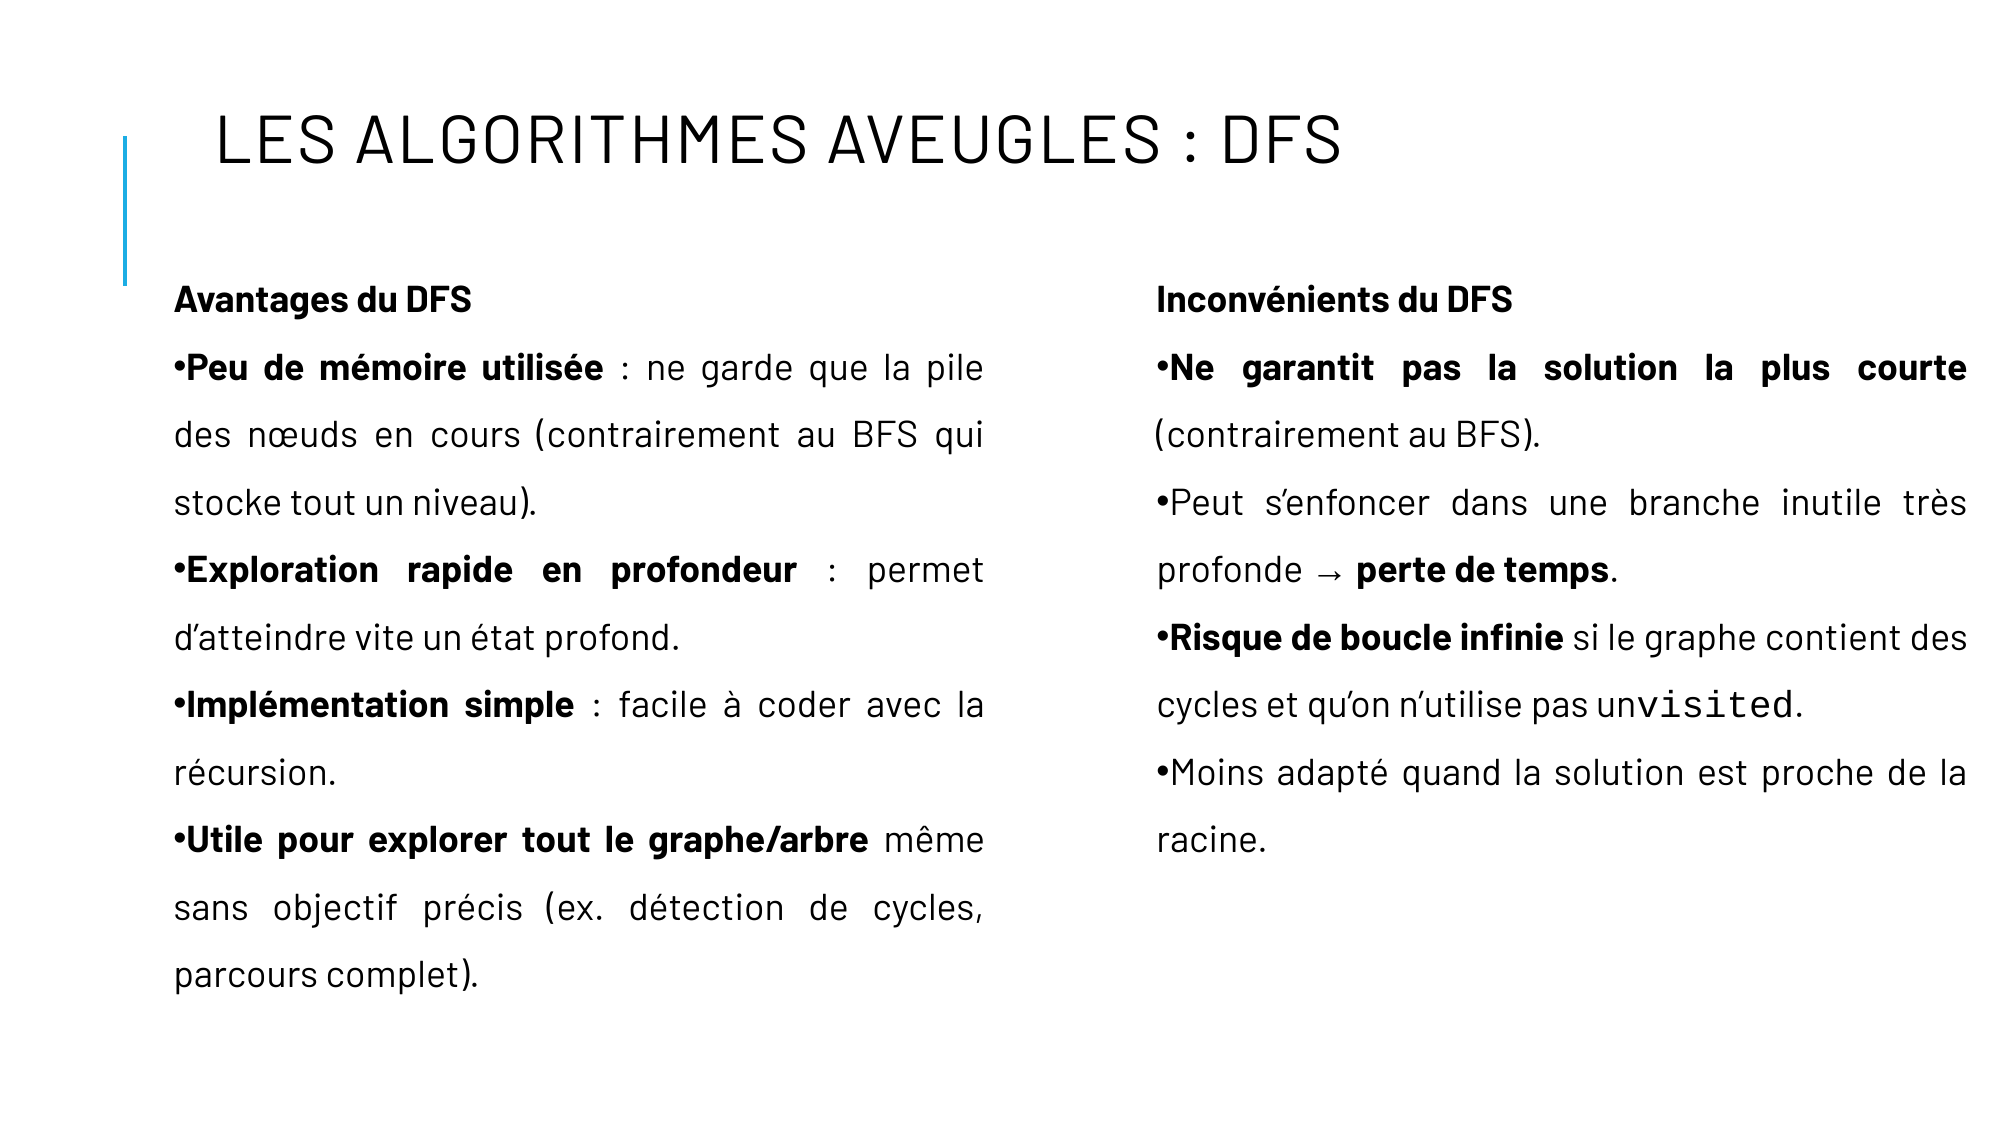

# les algorithmes Aveugles : DFS
Avantages du DFS
Peu de mémoire utilisée : ne garde que la pile des nœuds en cours (contrairement au BFS qui stocke tout un niveau).
Exploration rapide en profondeur : permet d’atteindre vite un état profond.
Implémentation simple : facile à coder avec la récursion.
Utile pour explorer tout le graphe/arbre même sans objectif précis (ex. détection de cycles, parcours complet).
Inconvénients du DFS
Ne garantit pas la solution la plus courte (contrairement au BFS).
Peut s’enfoncer dans une branche inutile très profonde → perte de temps.
Risque de boucle infinie si le graphe contient des cycles et qu’on n’utilise pas unvisited.
Moins adapté quand la solution est proche de la racine.